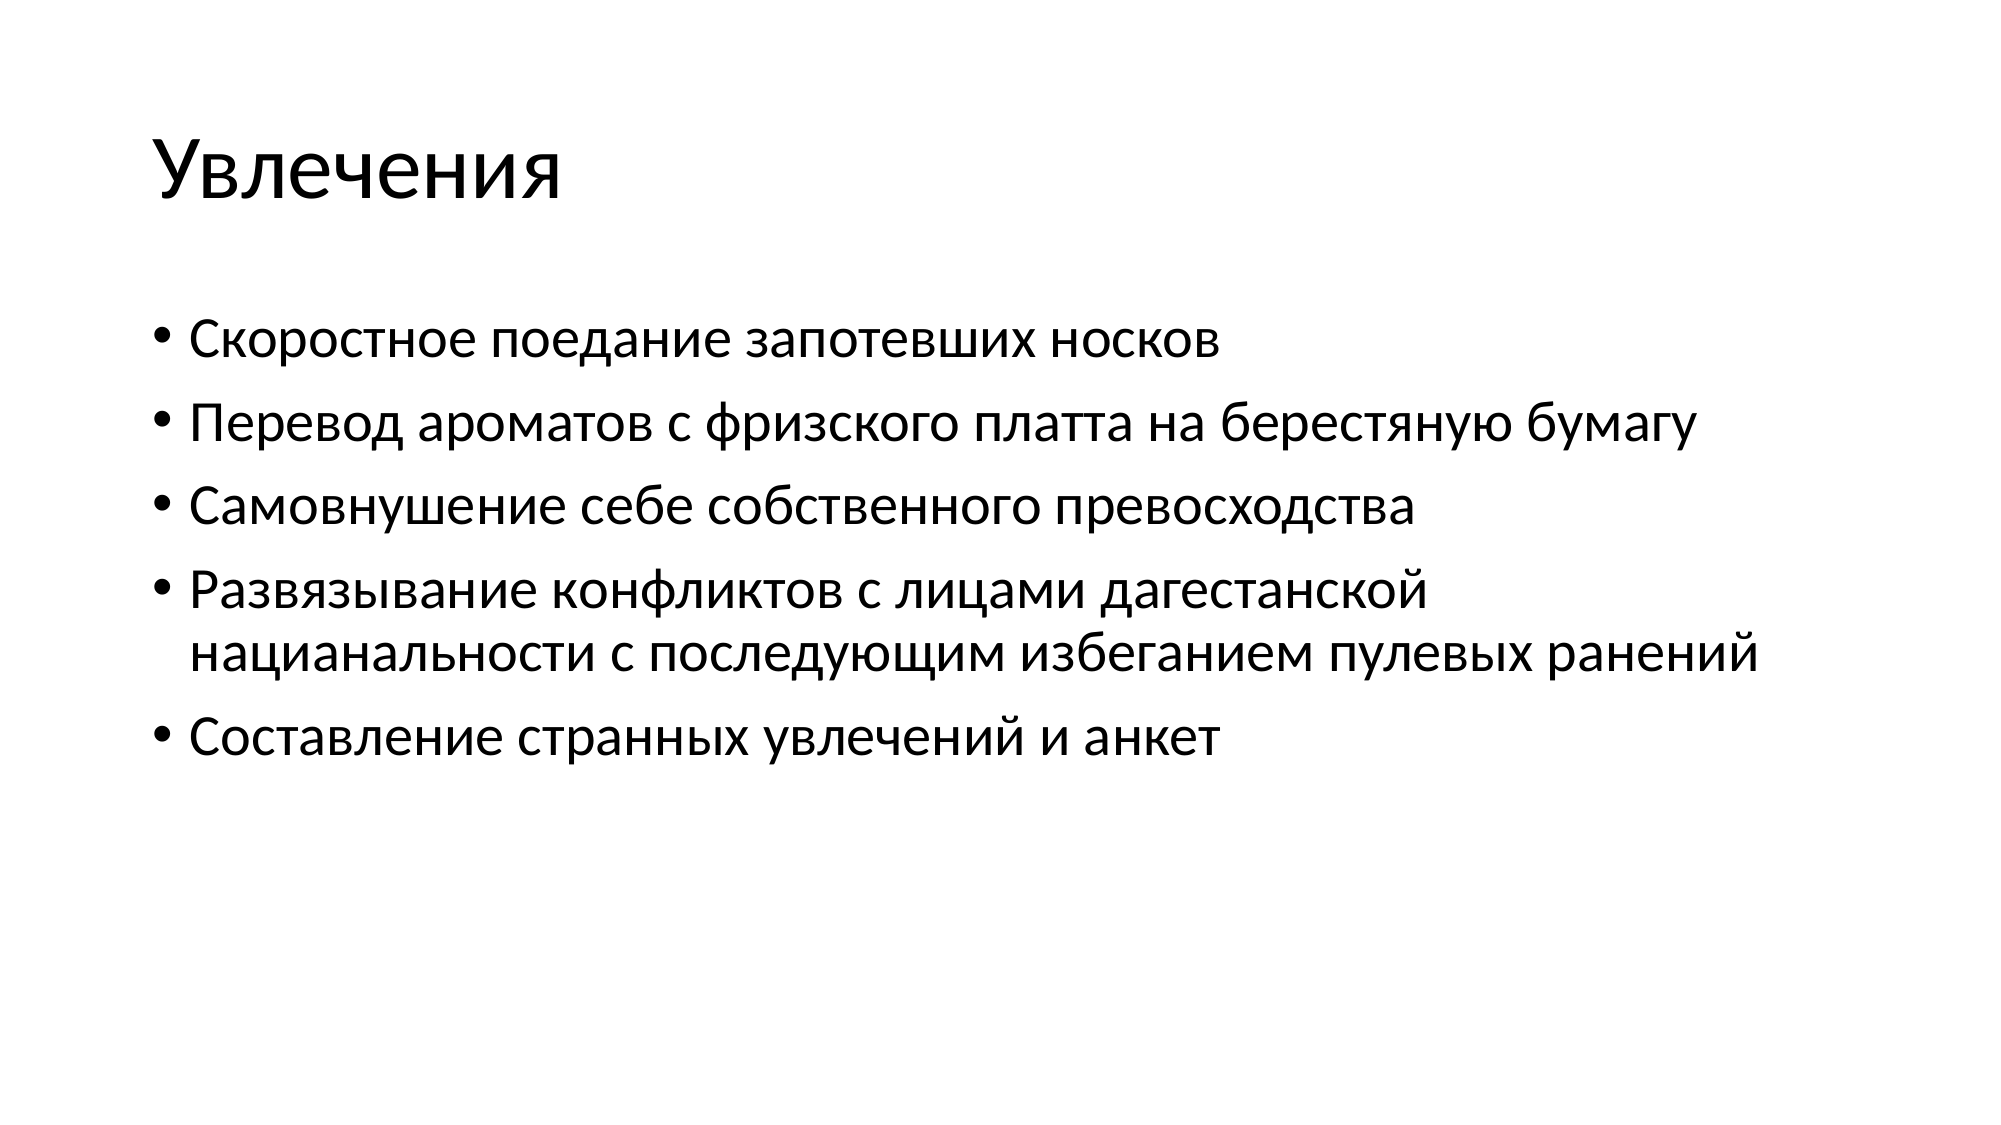

# Увлечения
Скоростное поедание запотевших носков
Перевод ароматов с фризского платта на берестяную бумагу
Самовнушение себе собственного превосходства
Развязывание конфликтов с лицами дагестанской нацианальности с последующим избеганием пулевых ранений
Составление странных увлечений и анкет